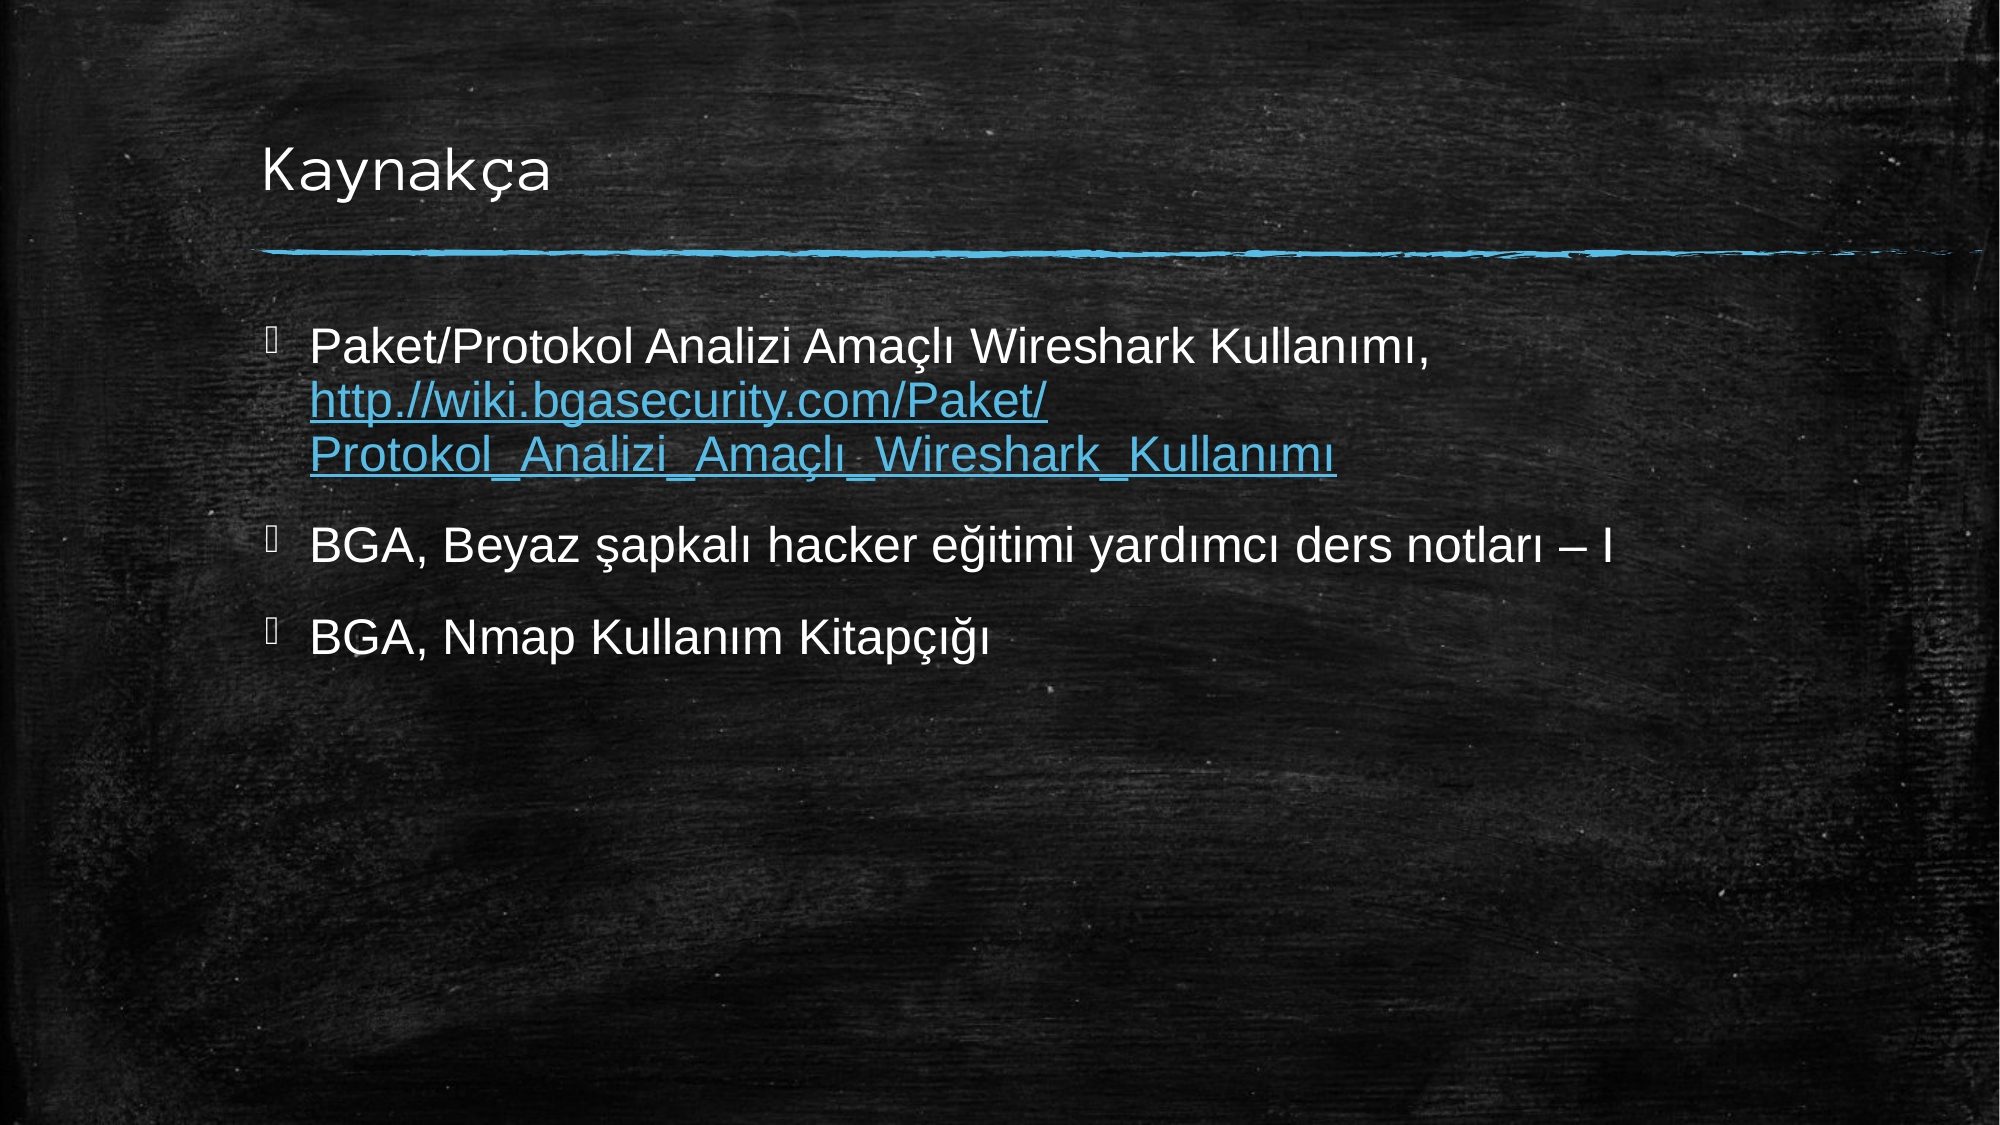

# Kaynakça
Paket/Protokol Analizi Amaçlı Wireshark Kullanımı, http.//wiki.bgasecurity.com/Paket/Protokol_Analizi_Amaçlı_Wireshark_Kullanımı
BGA, Beyaz şapkalı hacker eğitimi yardımcı ders notları – I
BGA, Nmap Kullanım Kitapçığı